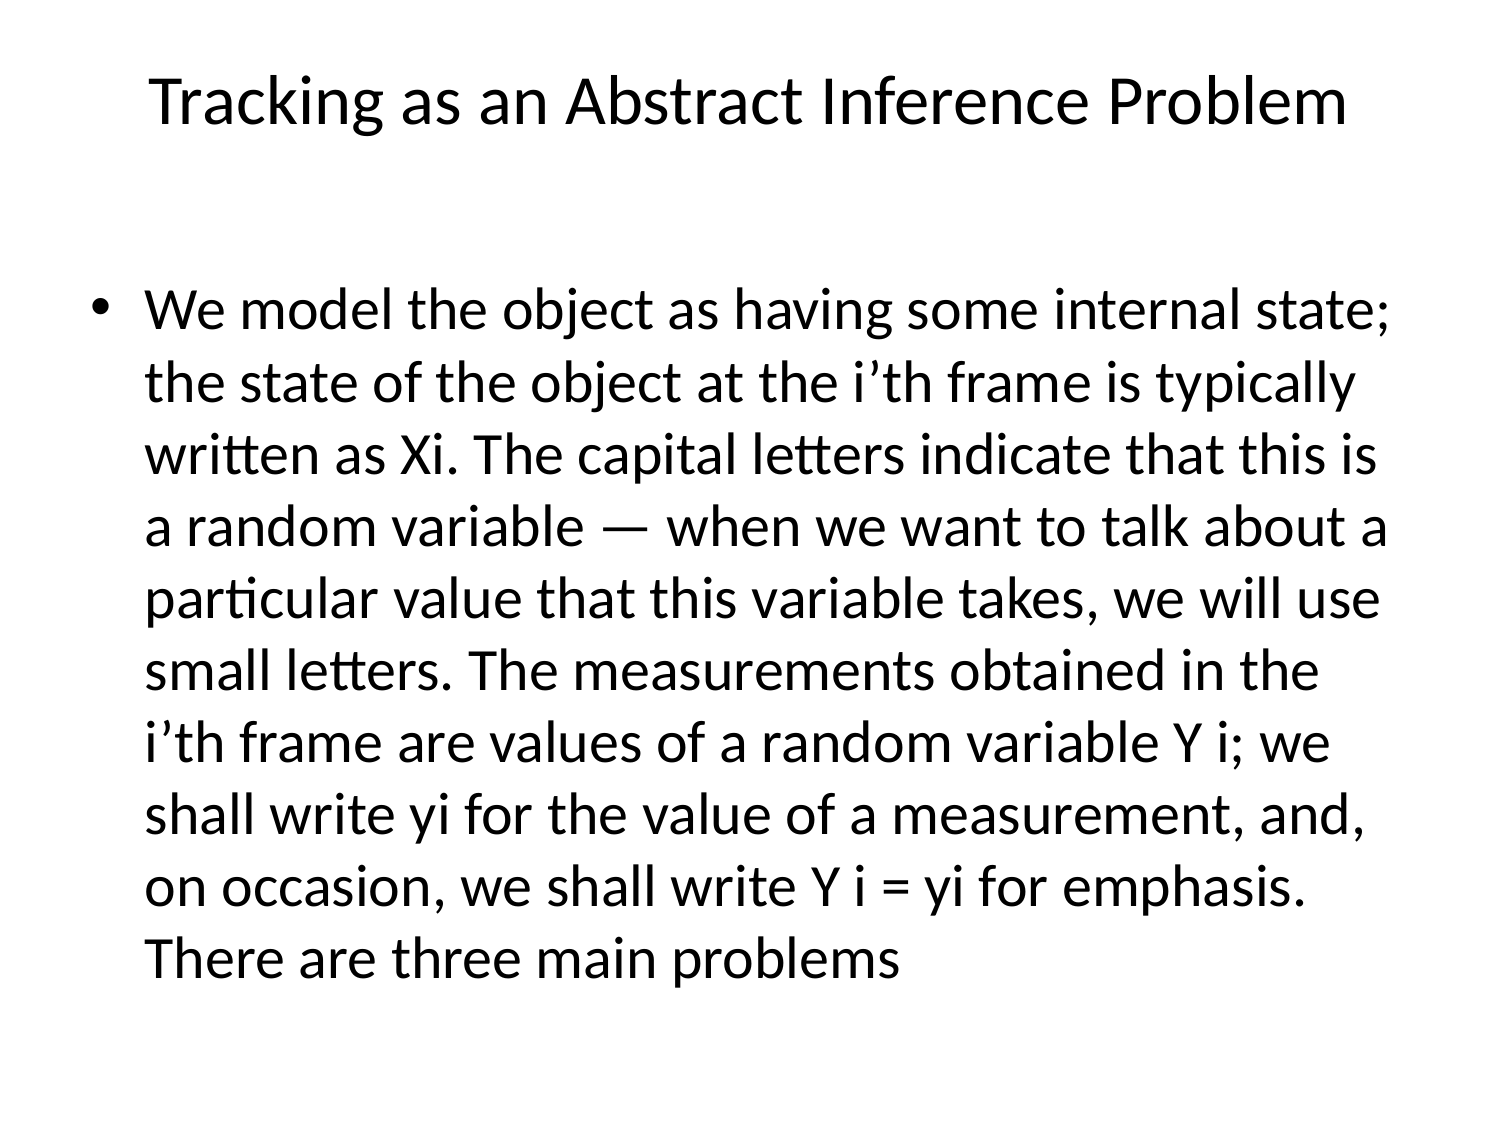

# Tracking as an Abstract Inference Problem
We model the object as having some internal state; the state of the object at the i’th frame is typically written as Xi. The capital letters indicate that this is a random variable — when we want to talk about a particular value that this variable takes, we will use small letters. The measurements obtained in the i’th frame are values of a random variable Y i; we shall write yi for the value of a measurement, and, on occasion, we shall write Y i = yi for emphasis. There are three main problems